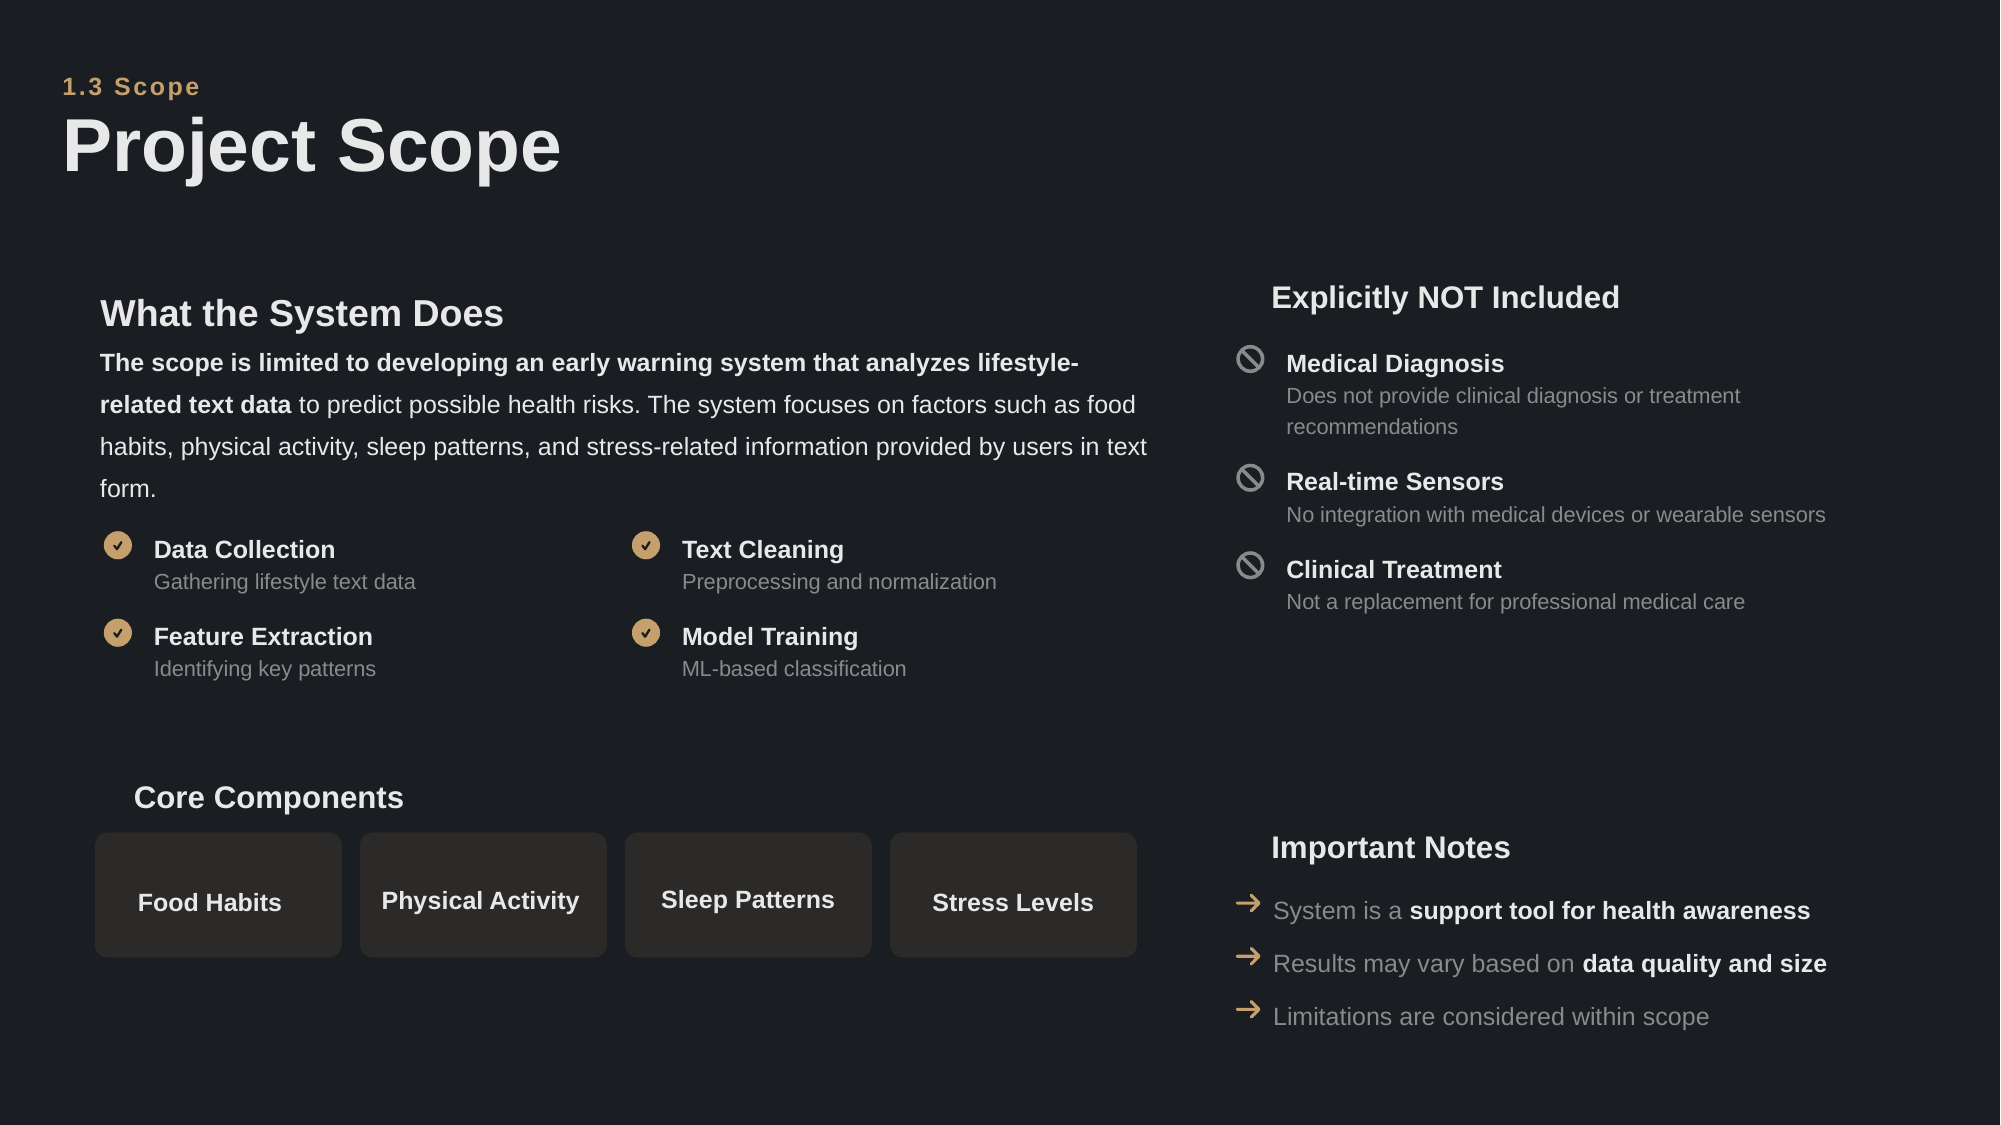

1.3 Scope
Project Scope
Explicitly NOT Included
What the System Does
The scope is limited to developing an early warning system that analyzes lifestyle-related text data to predict possible health risks. The system focuses on factors such as food habits, physical activity, sleep patterns, and stress-related information provided by users in text form.
Medical Diagnosis

Does not provide clinical diagnosis or treatment recommendations
Real-time Sensors

No integration with medical devices or wearable sensors
Data Collection
Text Cleaning

Clinical Treatment

Gathering lifestyle text data
Preprocessing and normalization
Not a replacement for professional medical care
Feature Extraction
Model Training

Identifying key patterns
ML-based classification
Core Components
Important Notes

Sleep Patterns
Physical Activity
Food Habits
Stress Levels
System is a support tool for health awareness

Results may vary based on data quality and size

Limitations are considered within scope